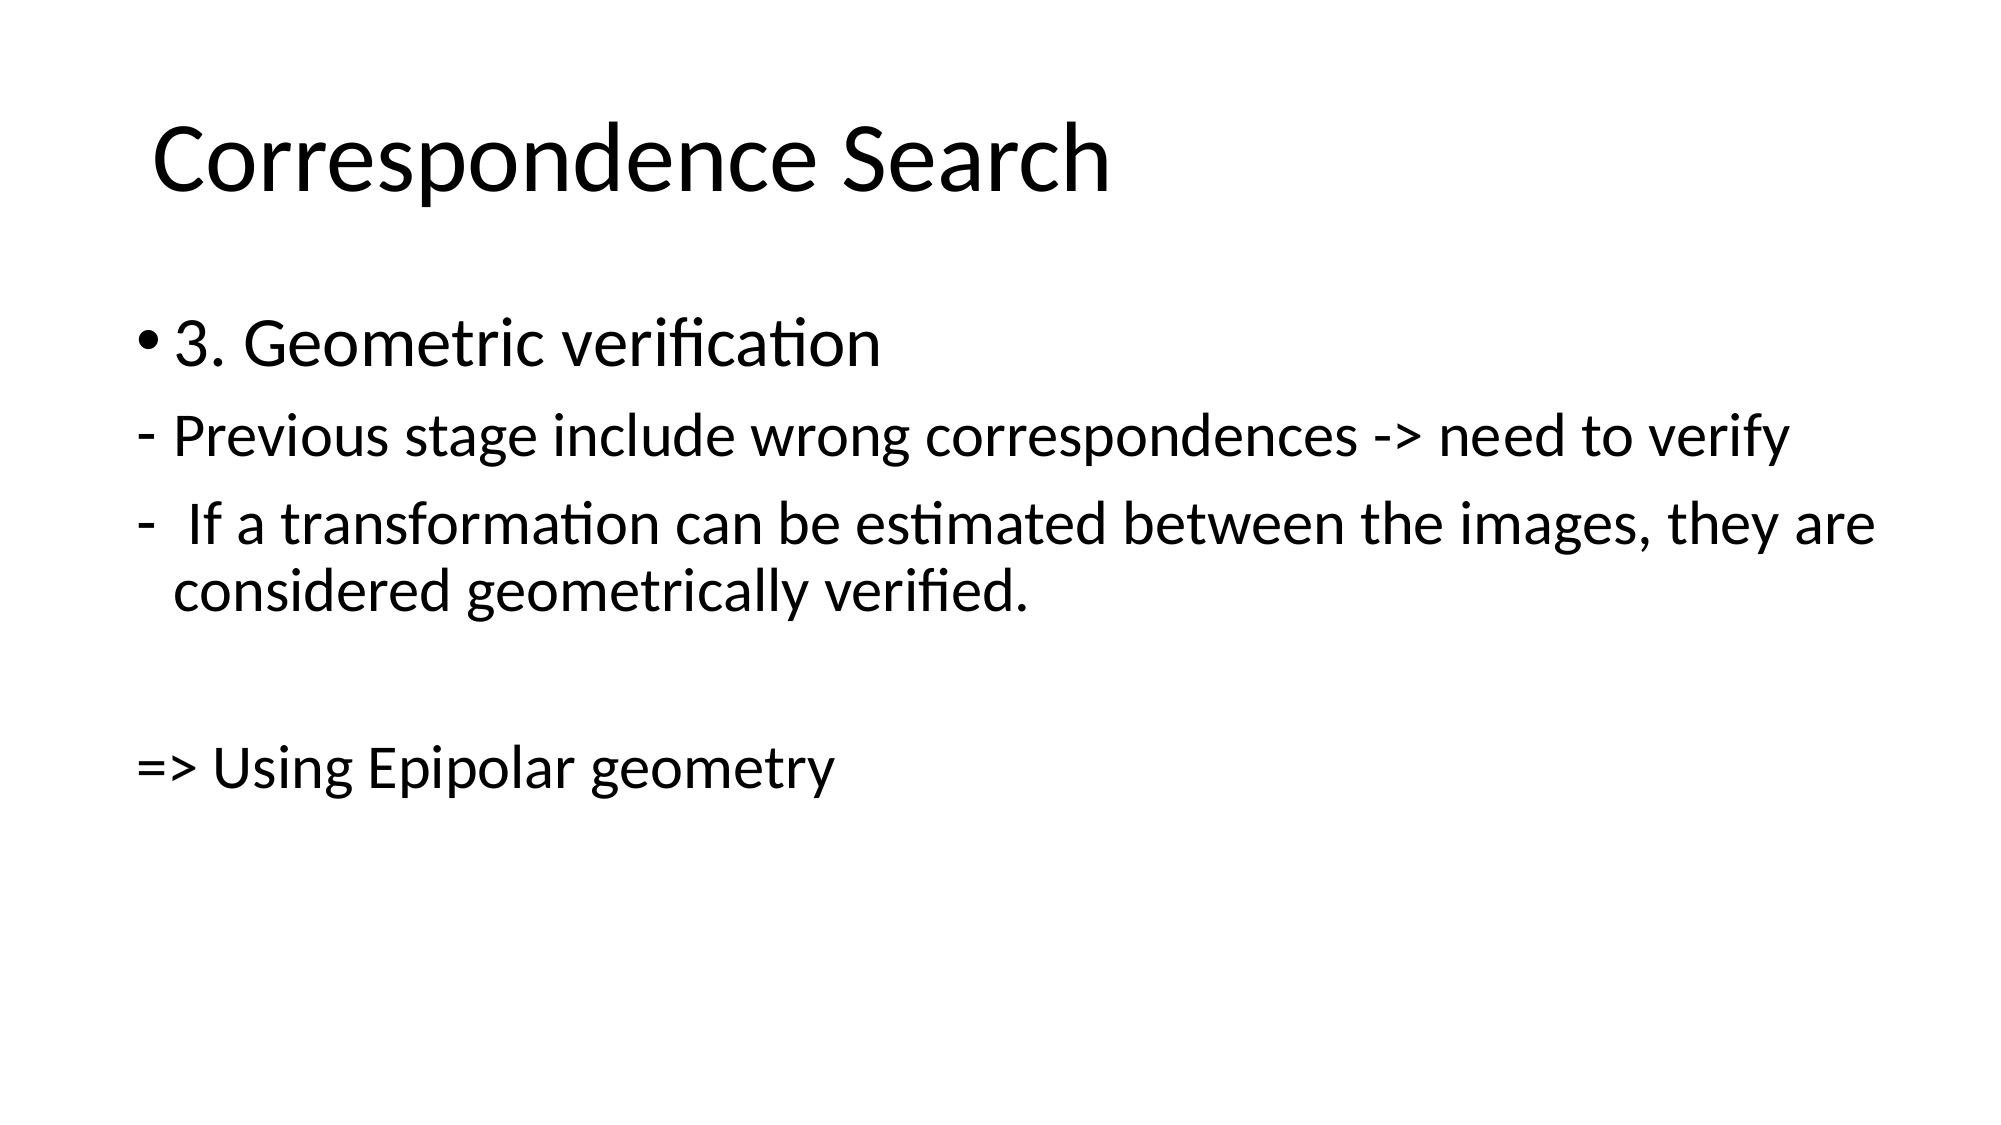

# Correspondence Search
3. Geometric verification
Previous stage include wrong correspondences -> need to verify
 If a transformation can be estimated between the images, they are considered geometrically verified.

=> Using Epipolar geometry